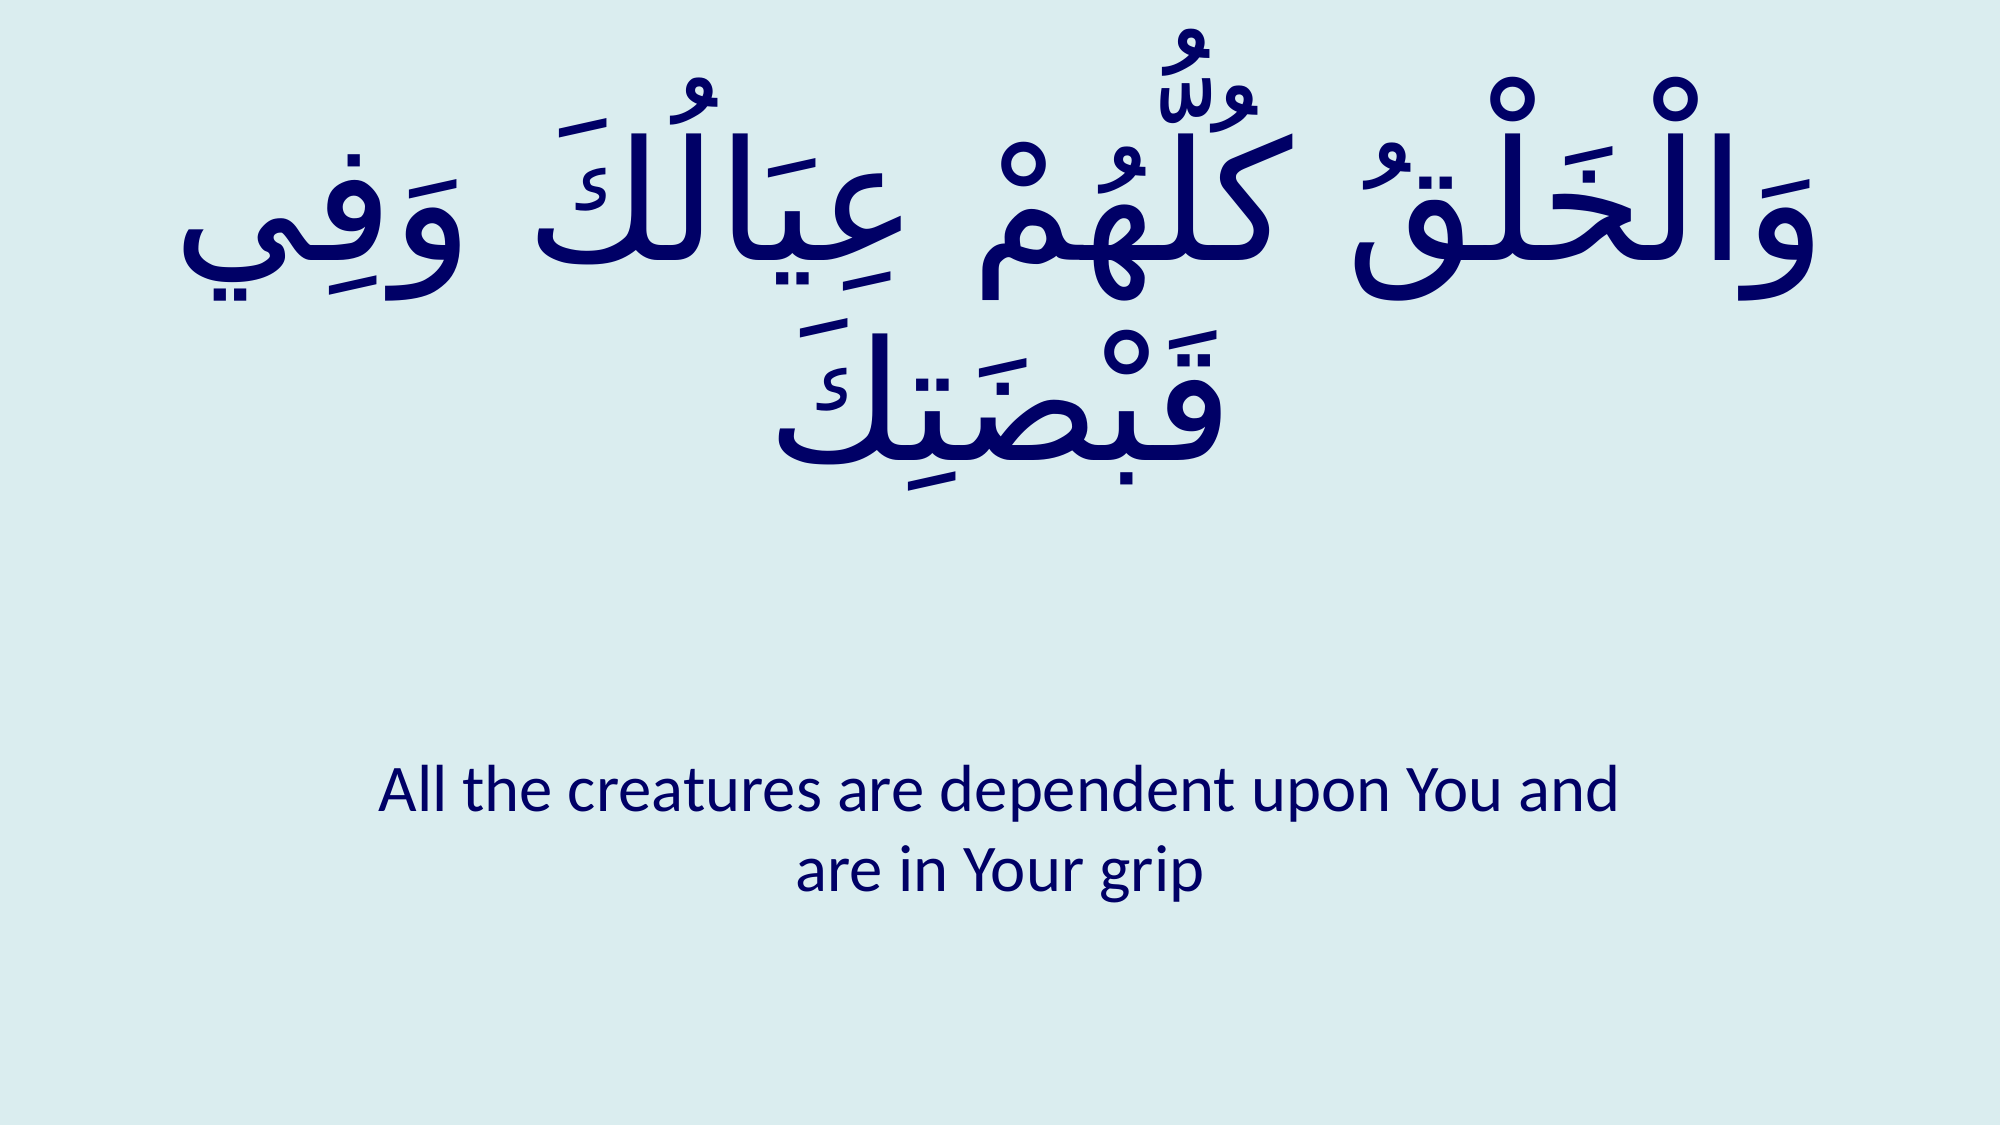

# وَالْخَلْقُ كُلُّهُمْ عِيَالُكَ وَفِي قَبْضَتِكَ
All the creatures are dependent upon You and are in Your grip